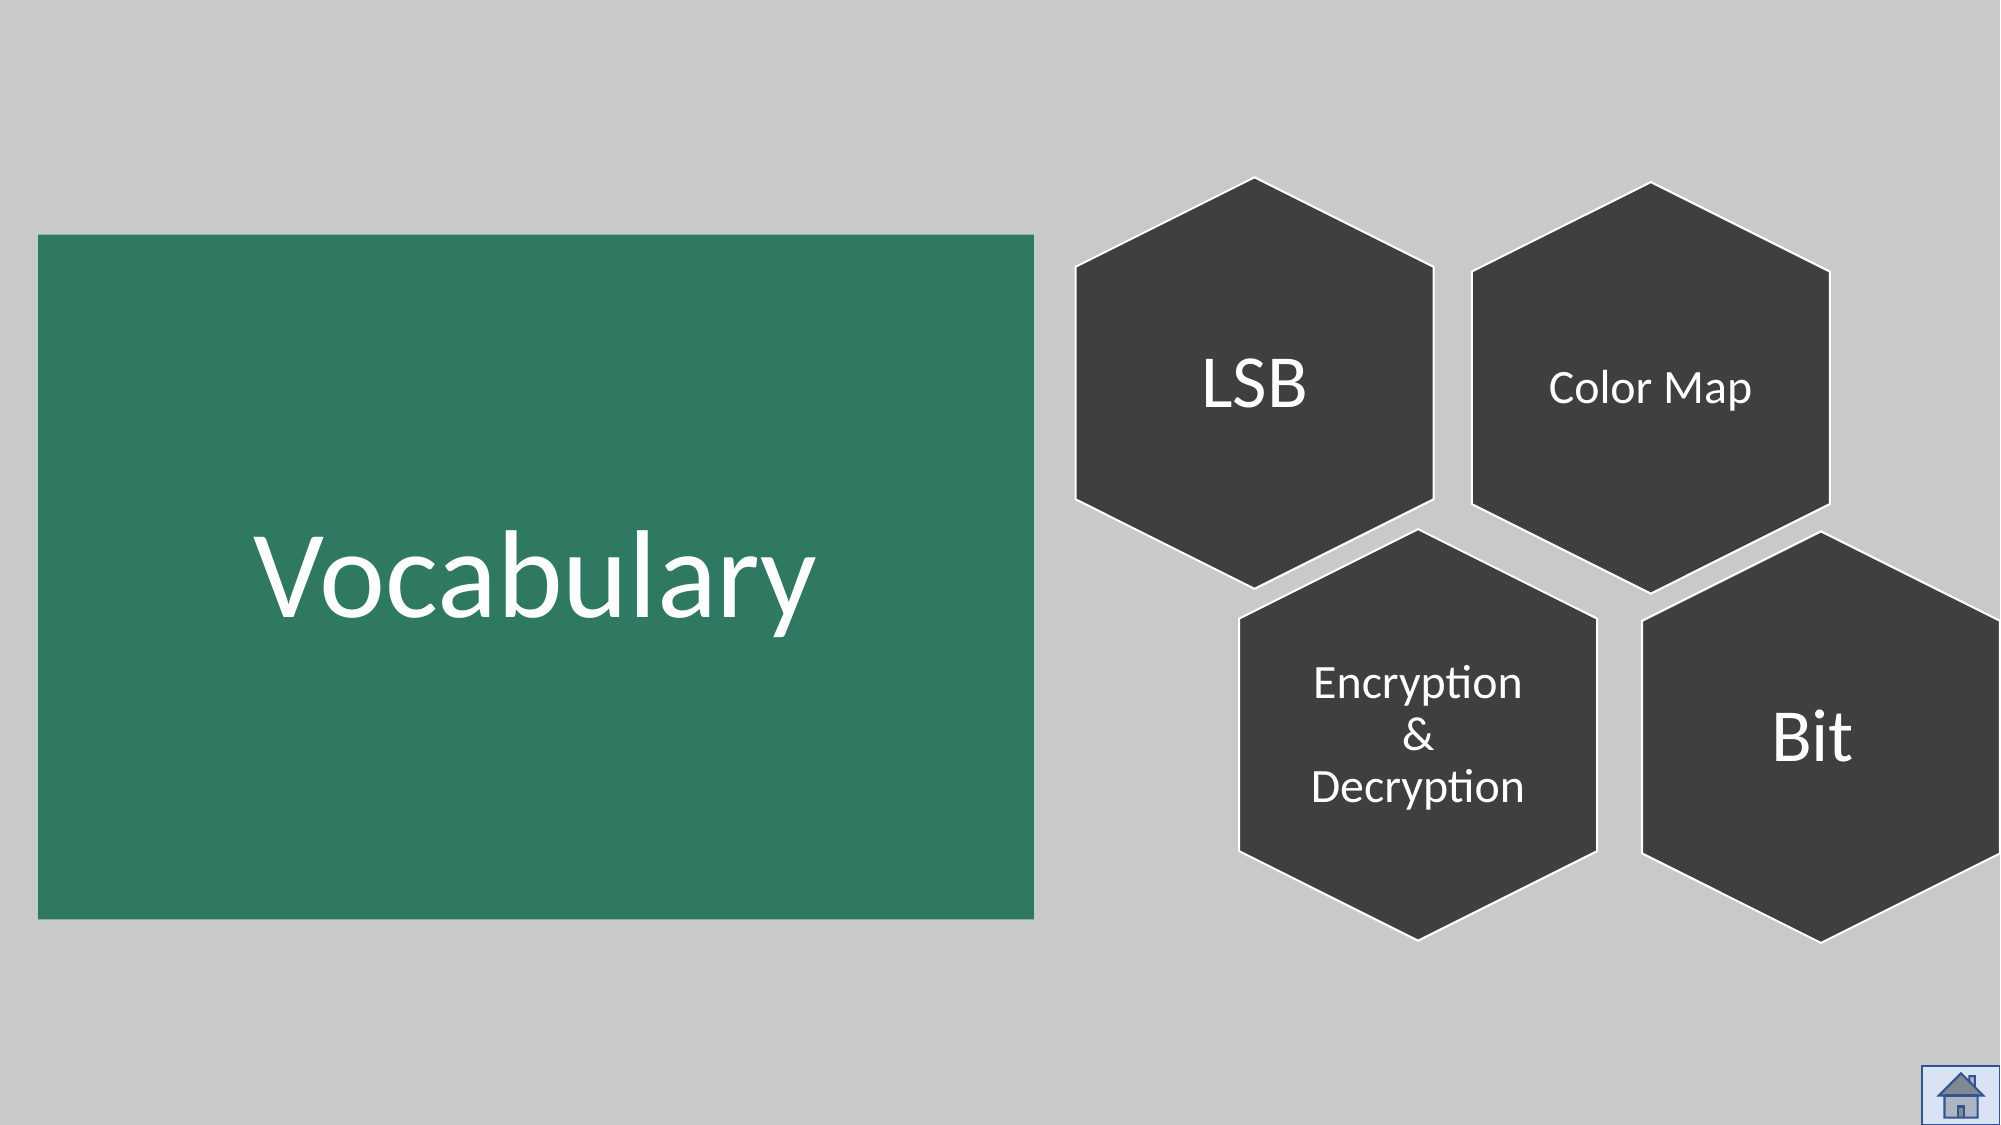

Color Map
LSB
Encryption & Decryption
Bit
# Vocabulary